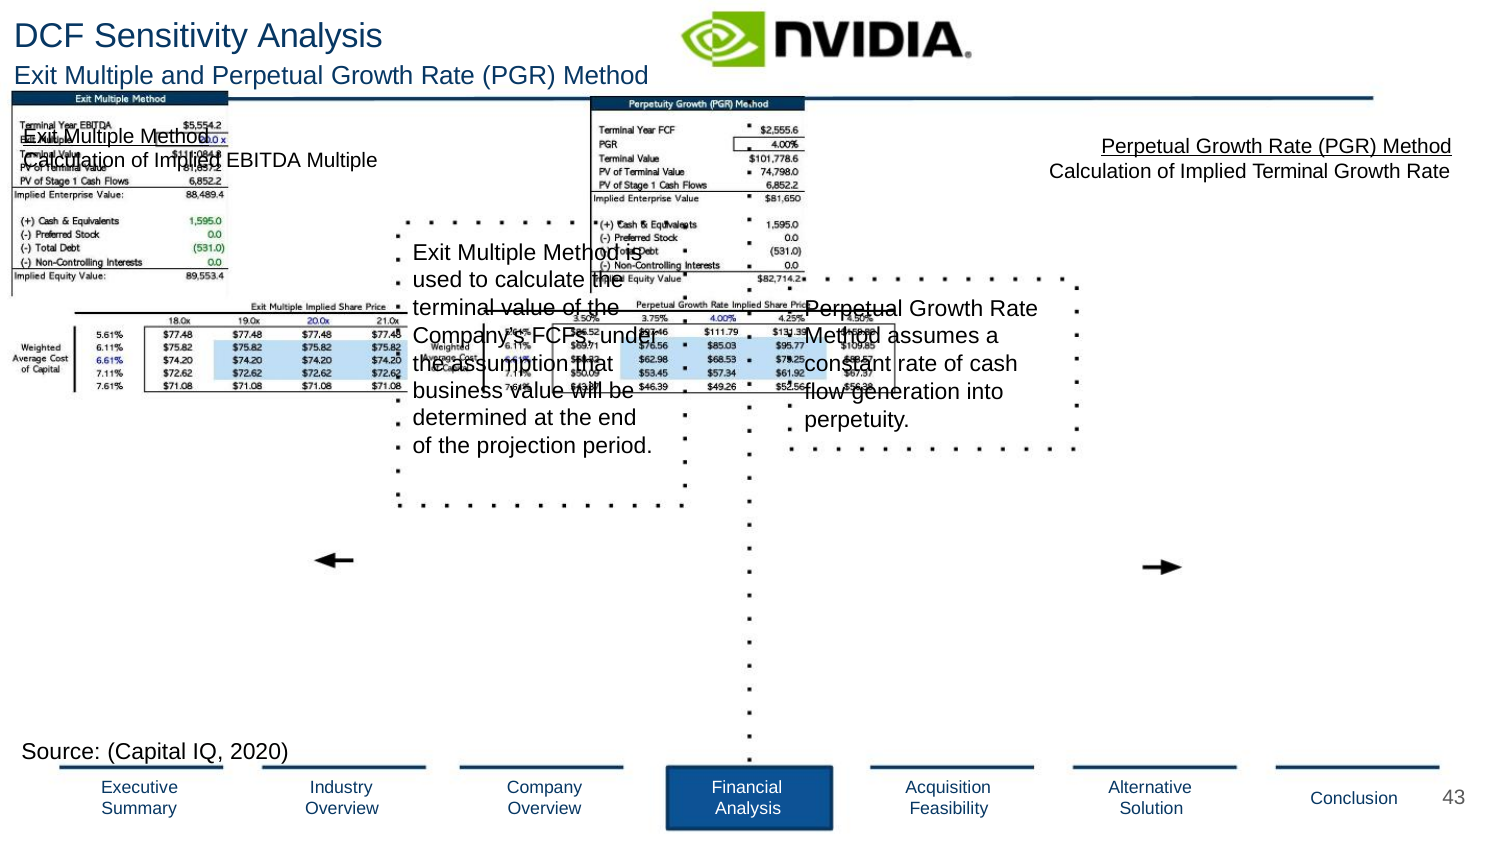

DCF Sensitivity Analysis
Exit Multiple and Perpetual Growth Rate (PGR) Method
Exit Multiple Method
Calculation of Implied EBITDA Multiple
Perpetual Growth Rate (PGR) Method
Calculation of Implied Terminal Growth Rate
Exit Multiple Method is
used to calculate the
terminal value of the
Company’s FCFs, under
the assumption that
business value will be
determined at the end
of the projection period.
Perpetual Growth Rate
Method assumes a
constant rate of cash
ﬂow generation into
perpetuity.
Source: (Capital IQ, 2020)
Executive
Summary
Industry
Overview
Company
Overview
Financial
Analysis
Acquisition
Feasibility
Alternative
Solution
43
Conclusion